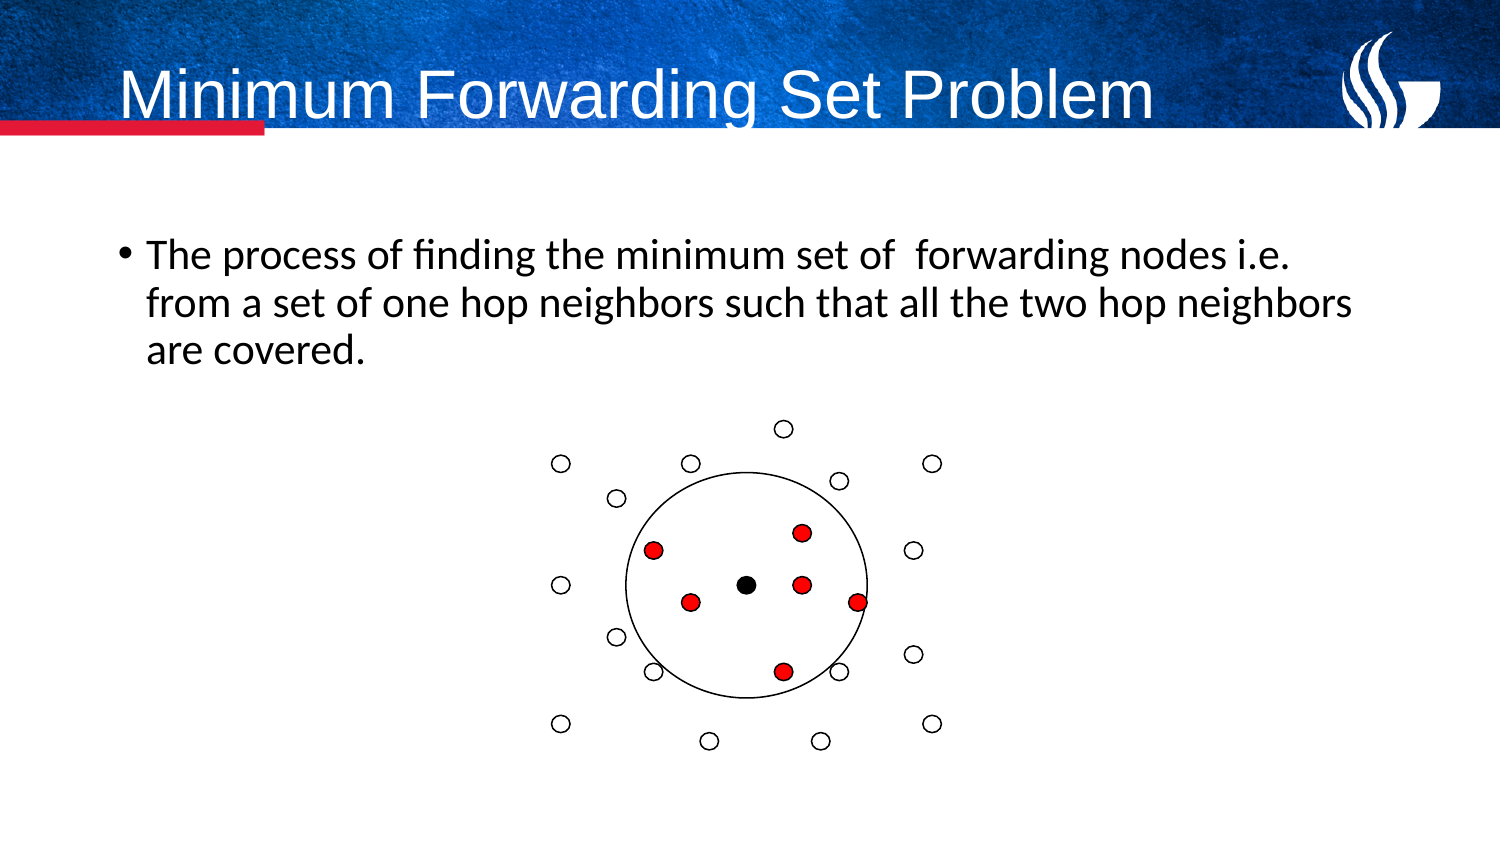

# Minimum Forwarding Set Problem
The process of finding the minimum set of  forwarding nodes i.e. from a set of one hop neighbors such that all the two hop neighbors are covered.